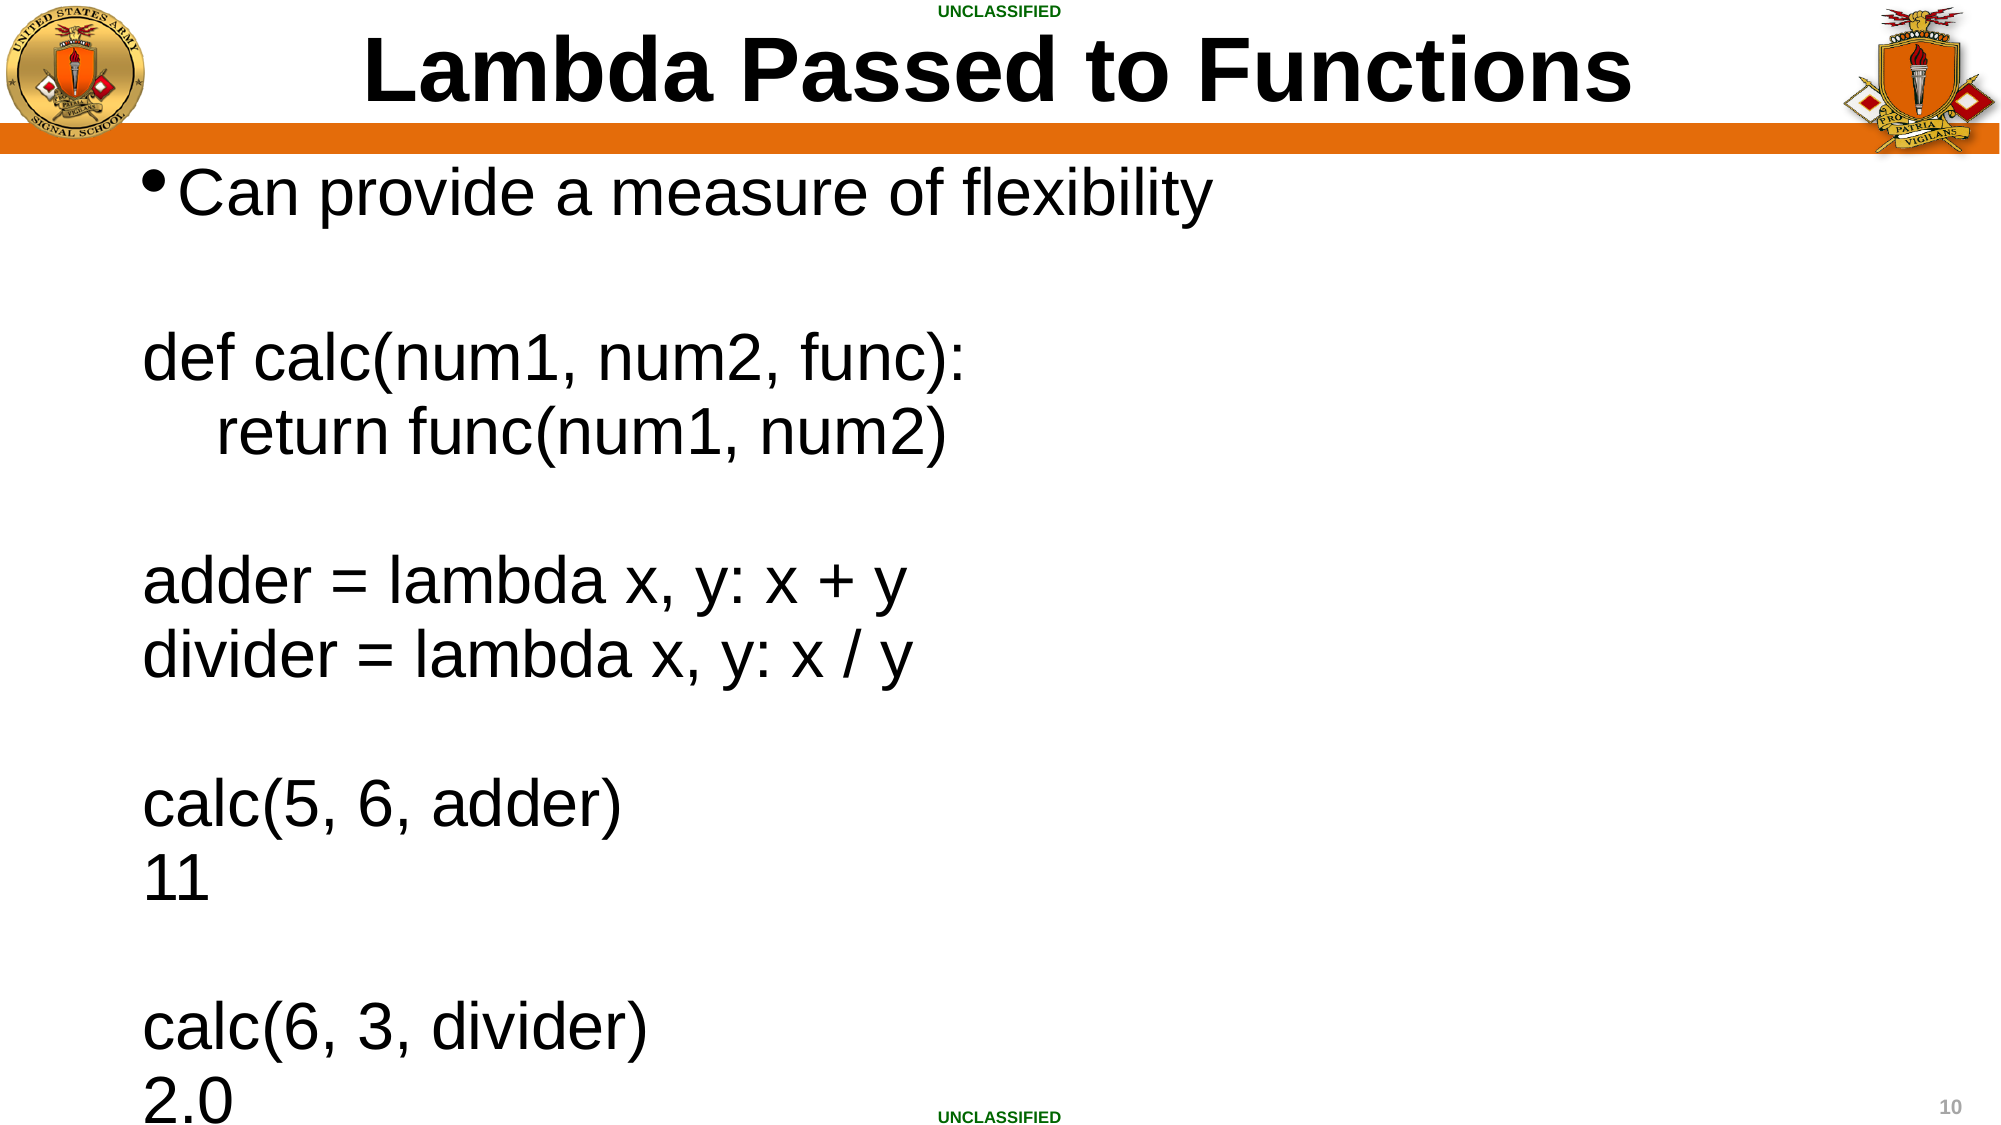

Lambda Passed to Functions
Can provide a measure of flexibility
def calc(num1, num2, func):
    return func(num1, num2)

adder = lambda x, y: x + y
divider = lambda x, y: x / y

calc(5, 6, adder)
11

calc(6, 3, divider)
2.0